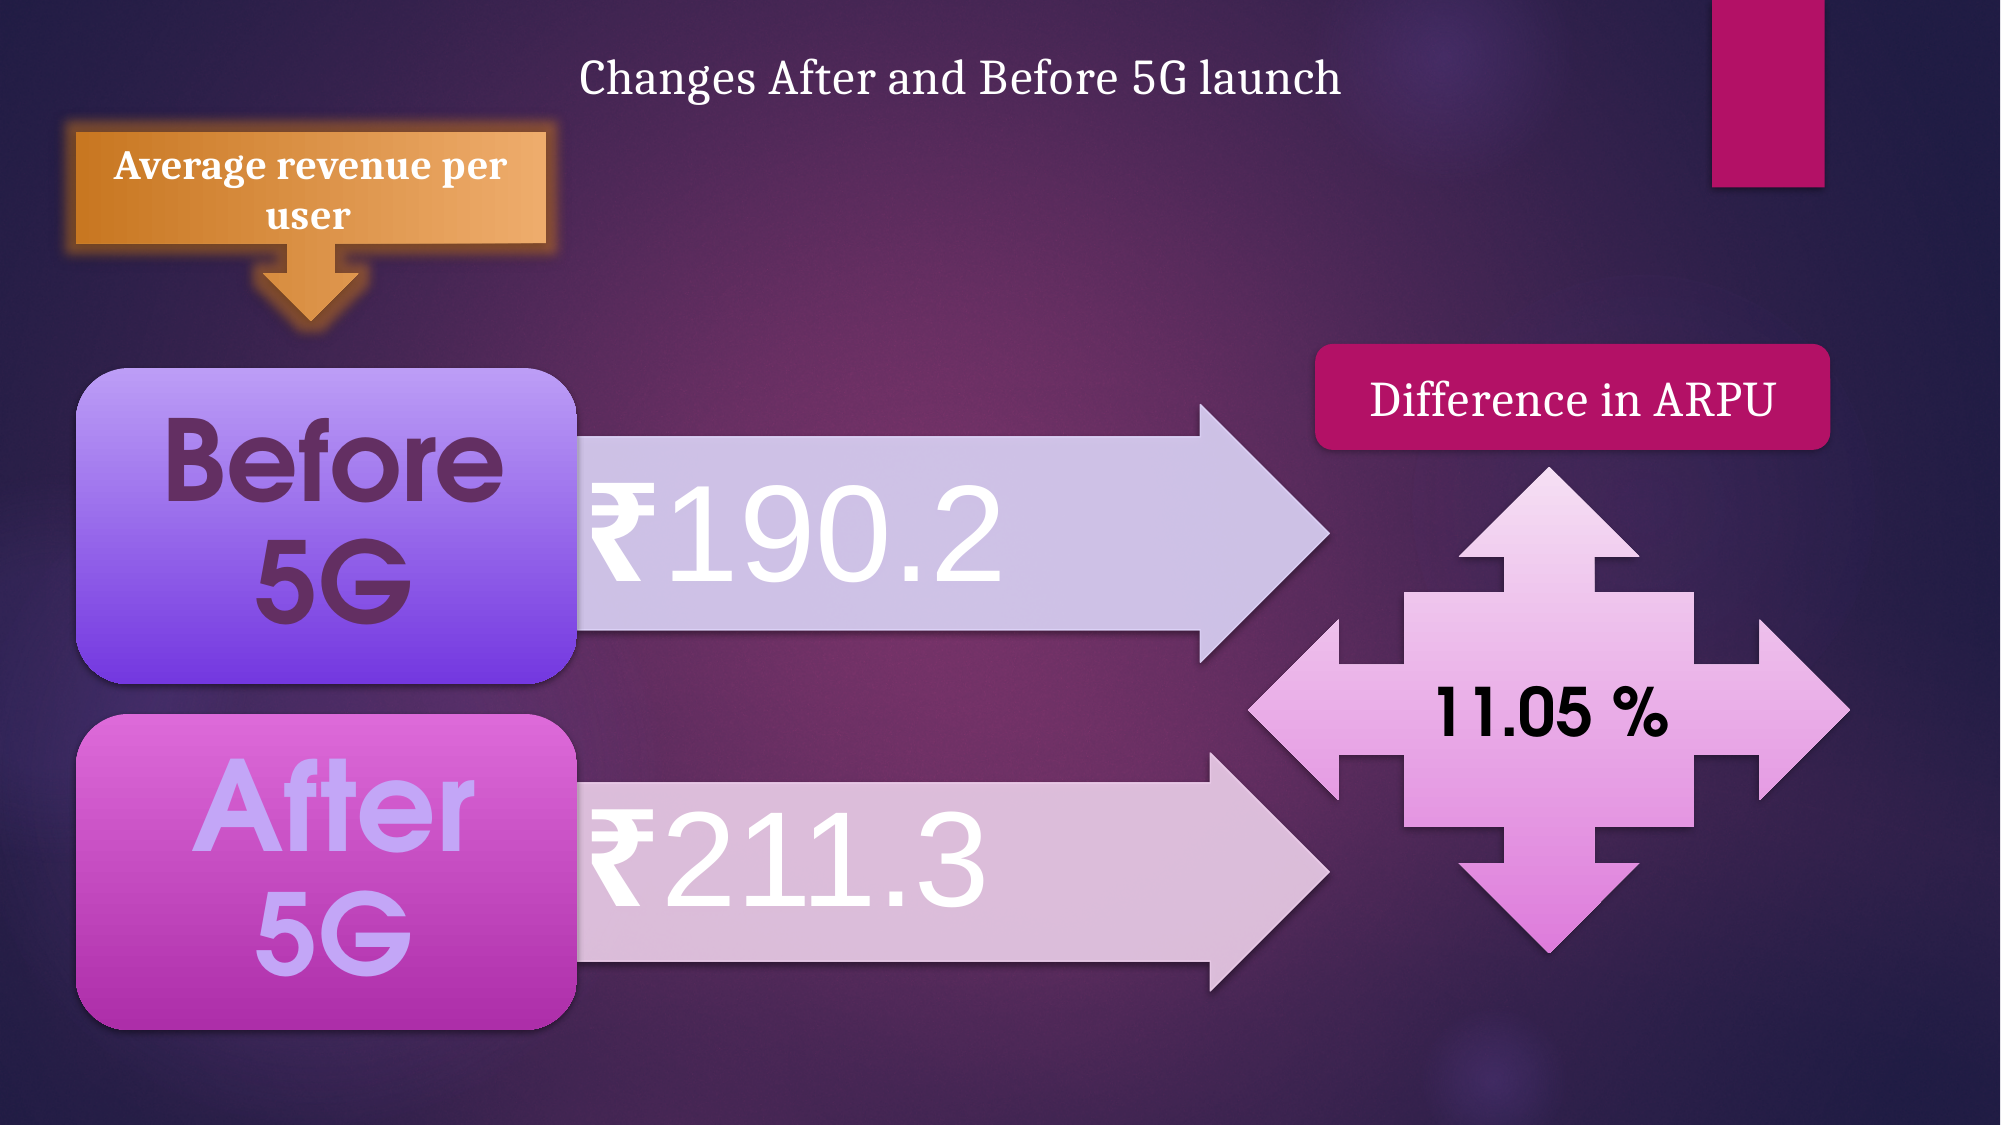

Average revenue per user
Changes After and Before 5G launch
Difference in ARPU
₹‎190.2
Before 5G
₹‎211.3
After 5G
11.05 %